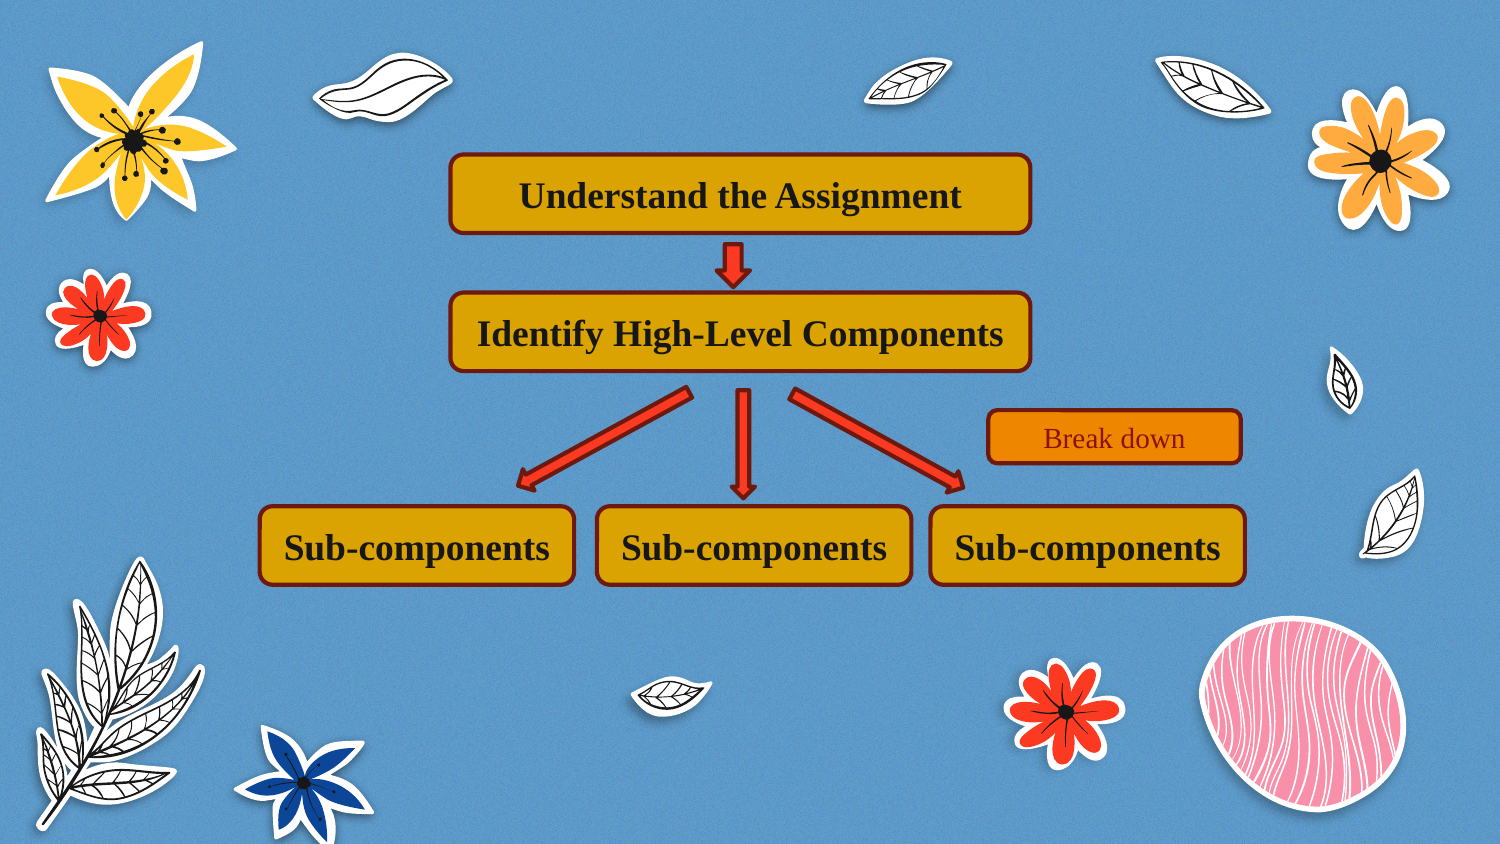

Understand the Assignment

Identify High-Level Components

Break down

Sub-components
Sub-components
Sub-components